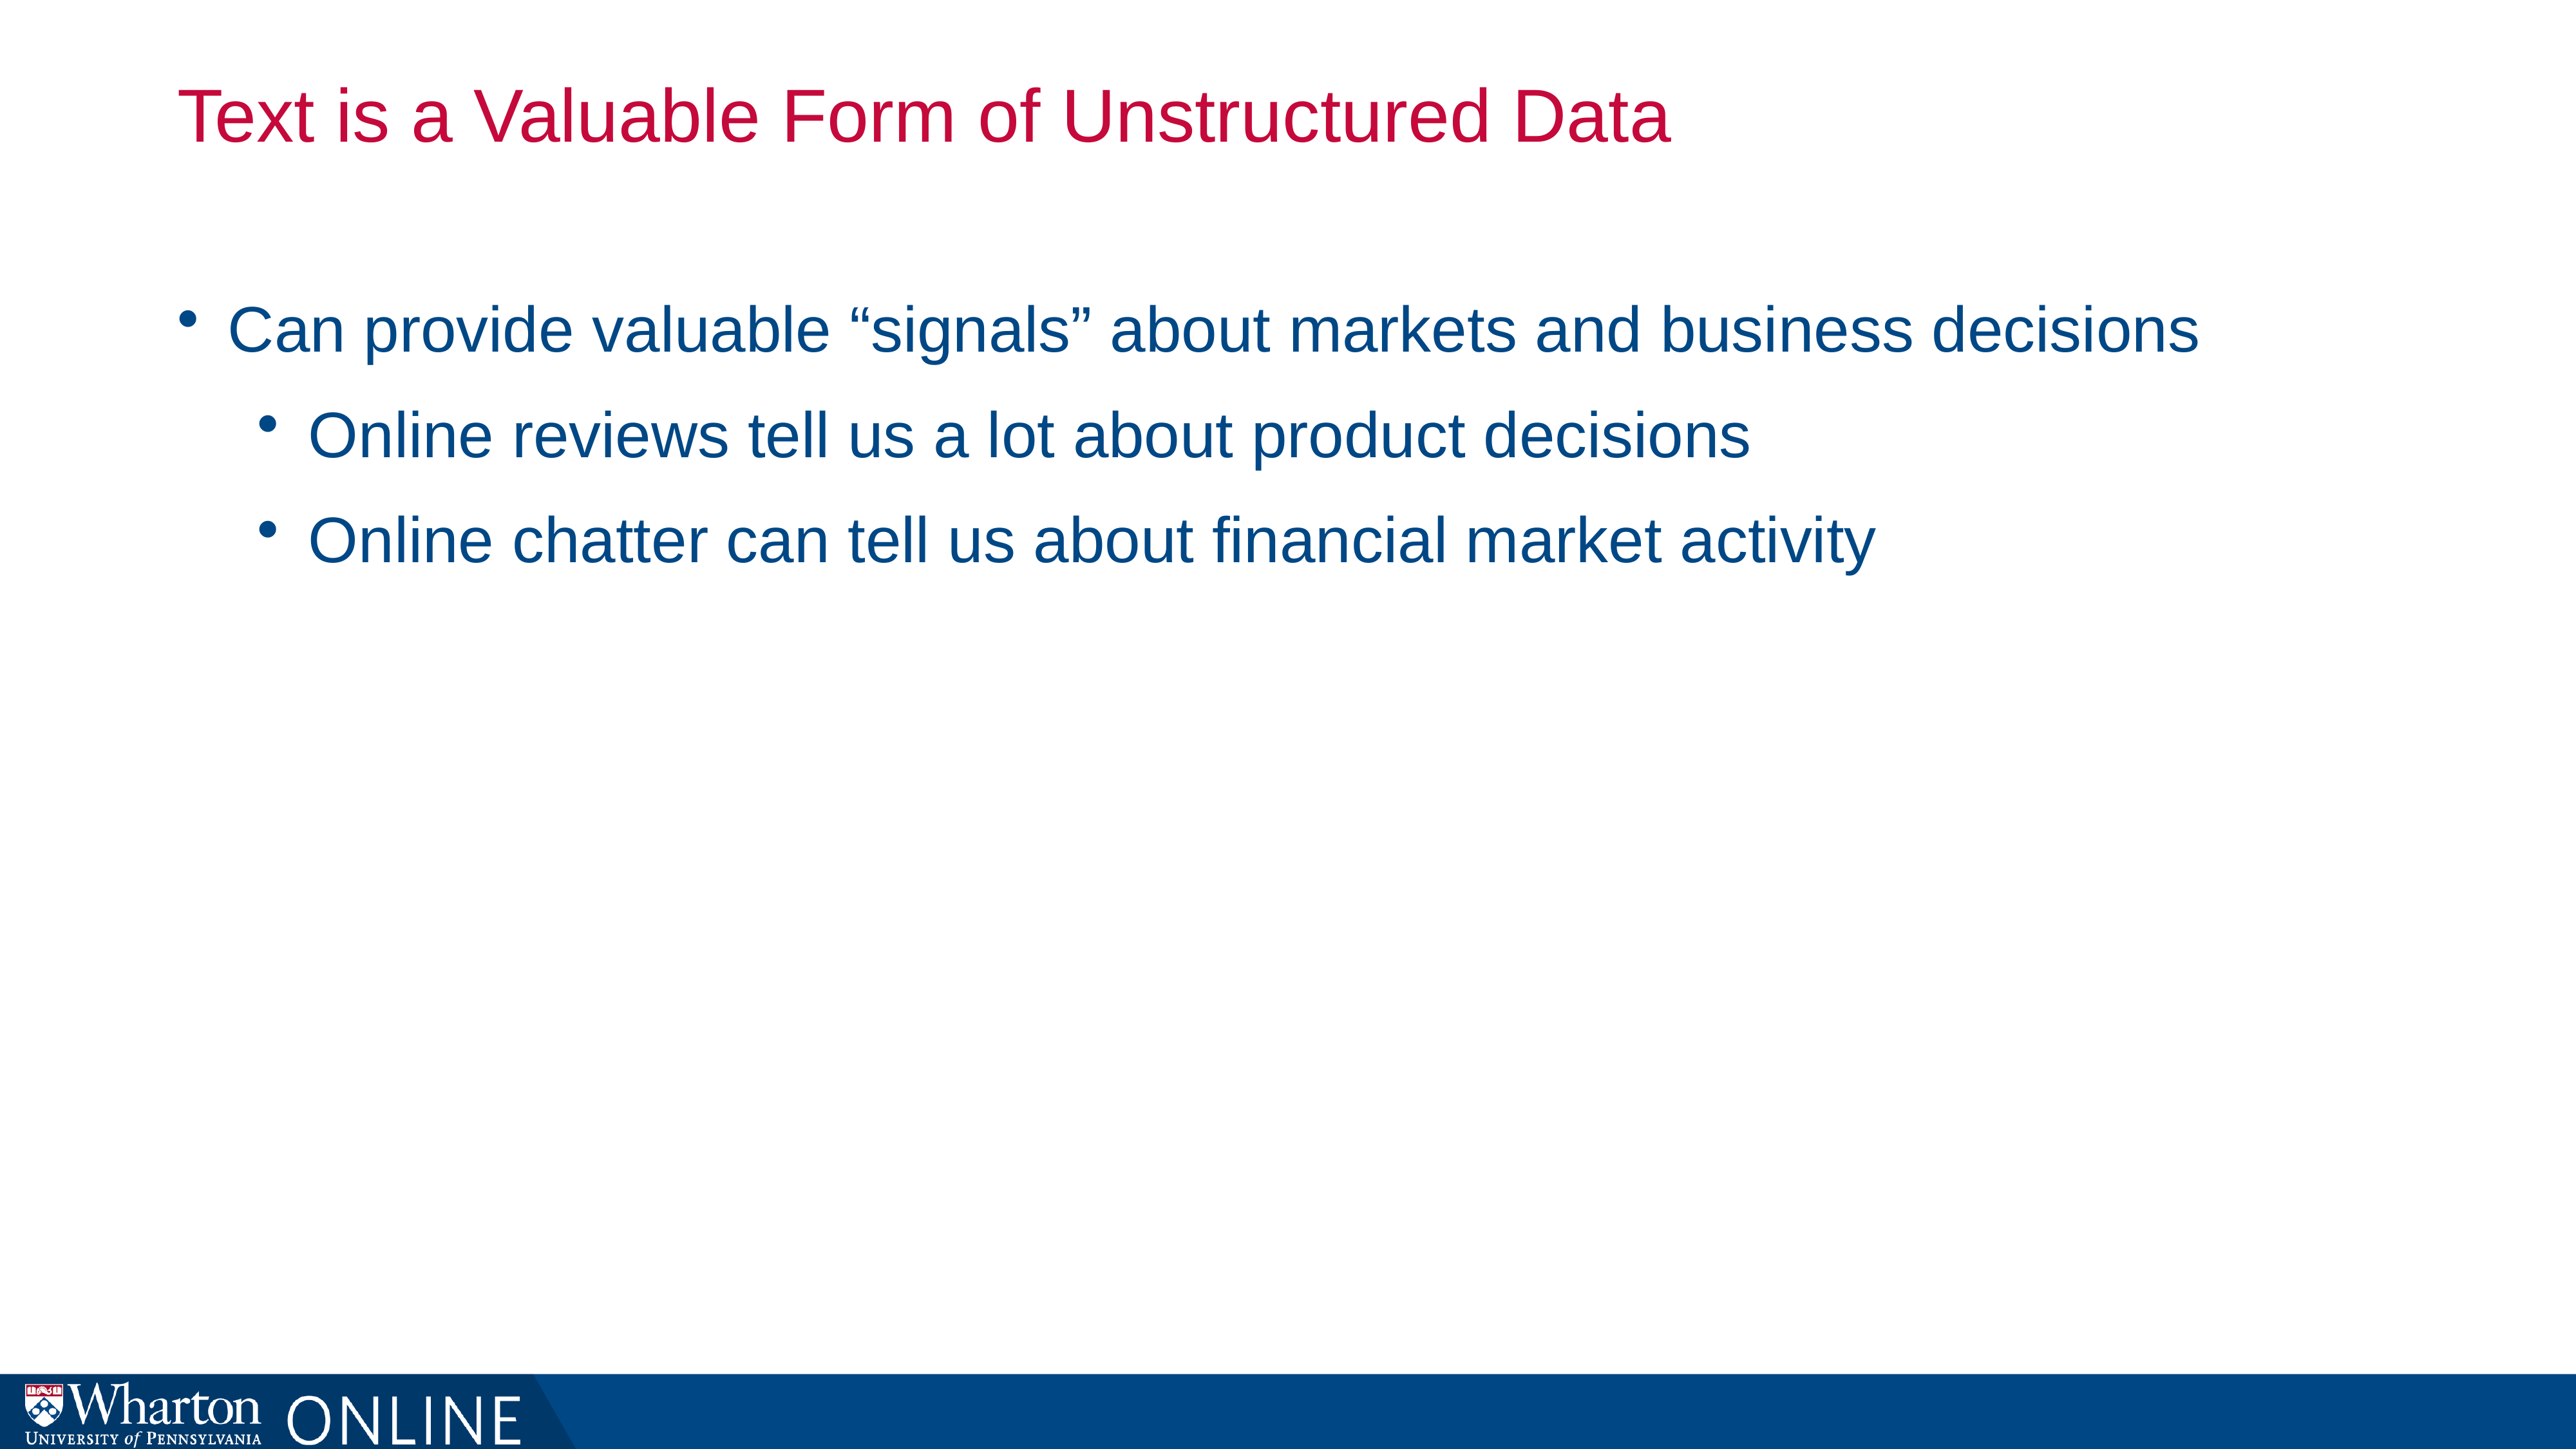

# Text is a Valuable Form of Unstructured Data
Can provide valuable “signals” about markets and business decisions
Online reviews tell us a lot about product decisions
Online chatter can tell us about financial market activity